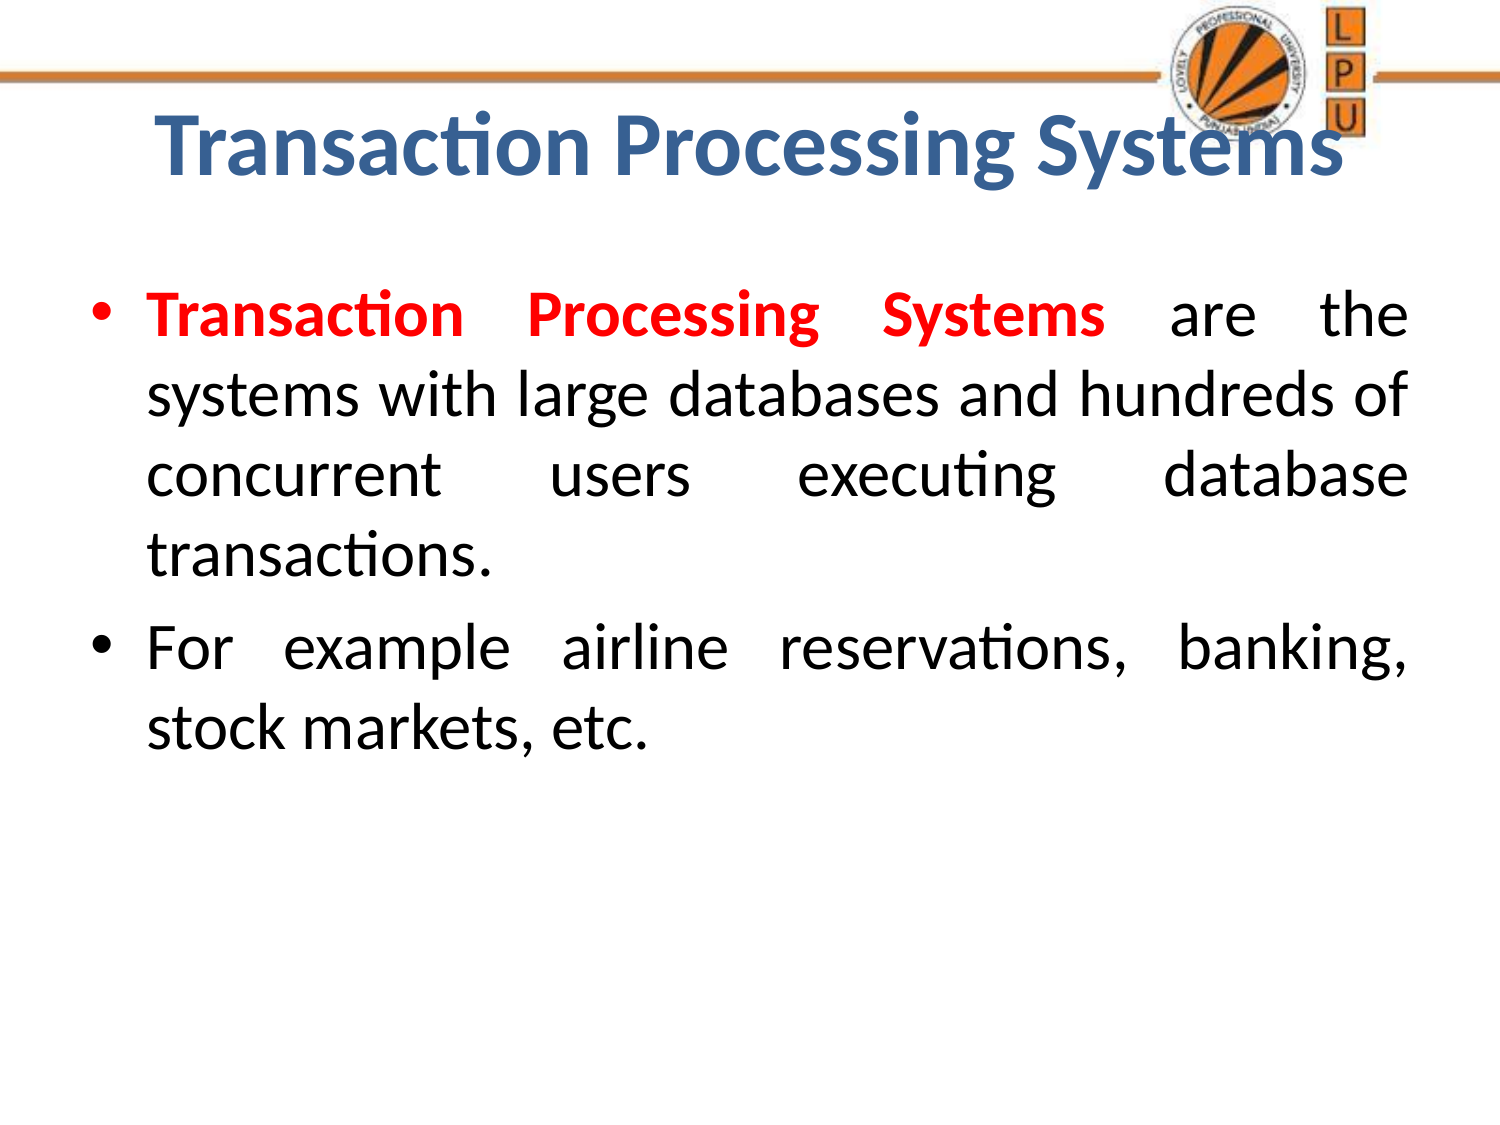

# Transaction Processing Systems
Transaction Processing Systems are the systems with large databases and hundreds of concurrent users executing database transactions.
For example airline reservations, banking, stock markets, etc.